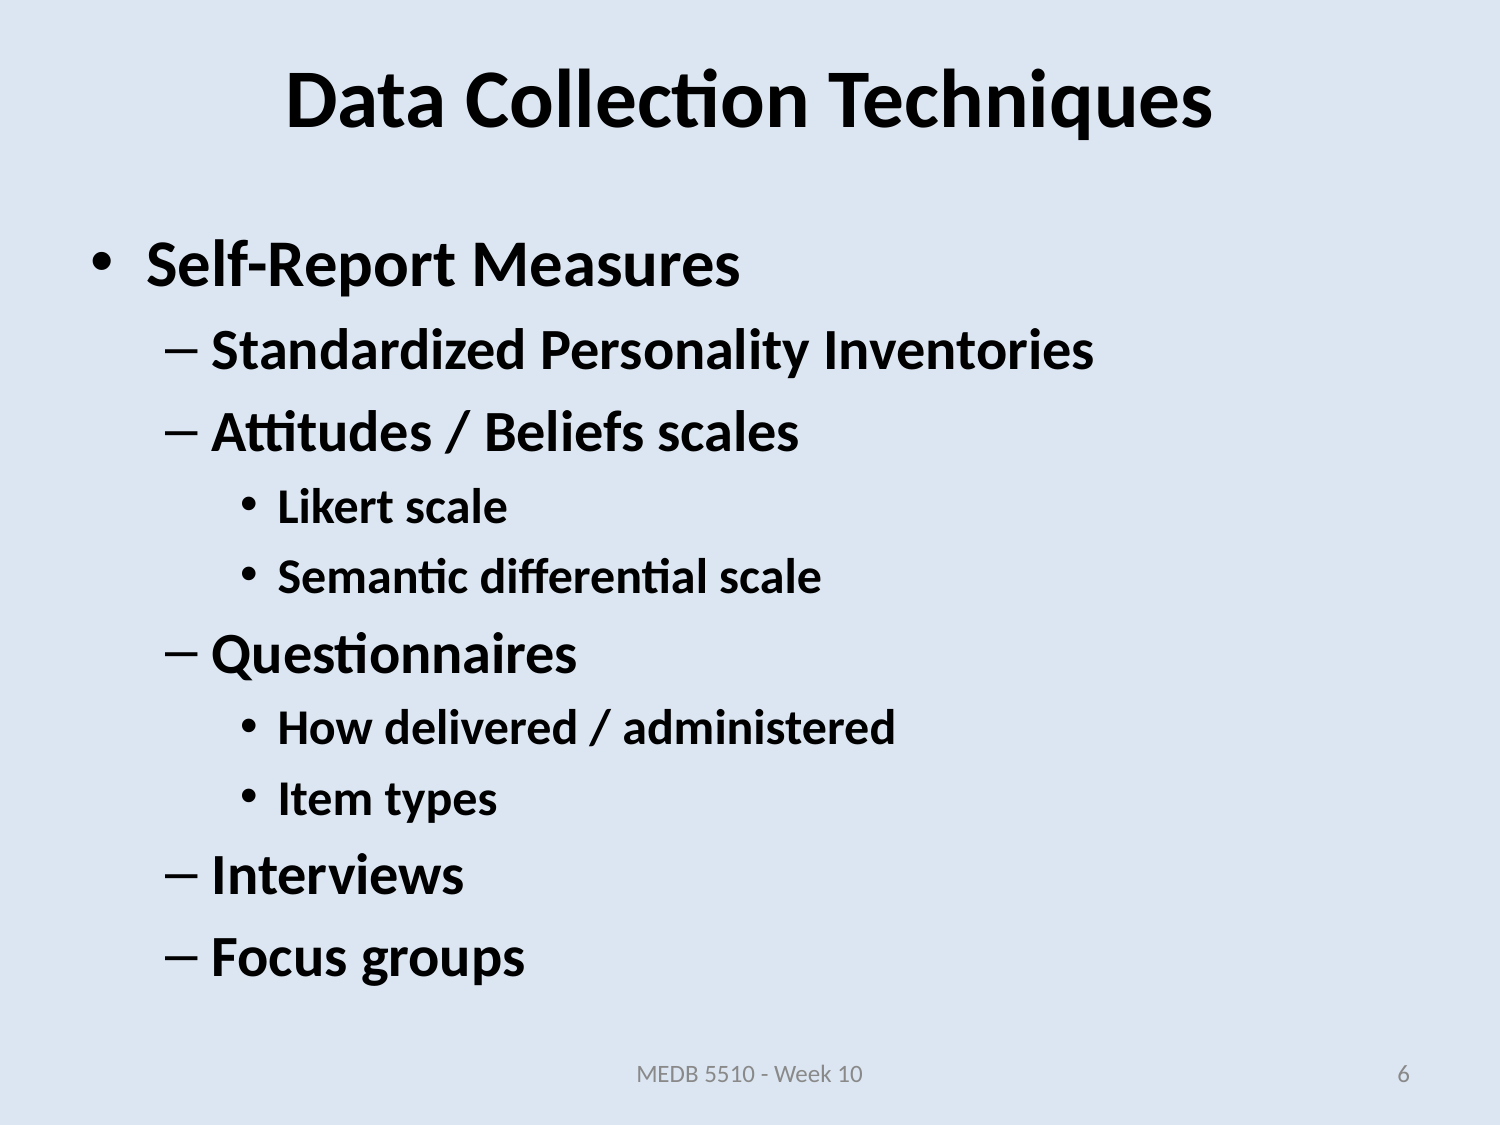

Data Collection Techniques
Self-Report Measures
Standardized Personality Inventories
Attitudes / Beliefs scales
Likert scale
Semantic differential scale
Questionnaires
How delivered / administered
Item types
Interviews
Focus groups

MEDB 5510 - Week 10
6